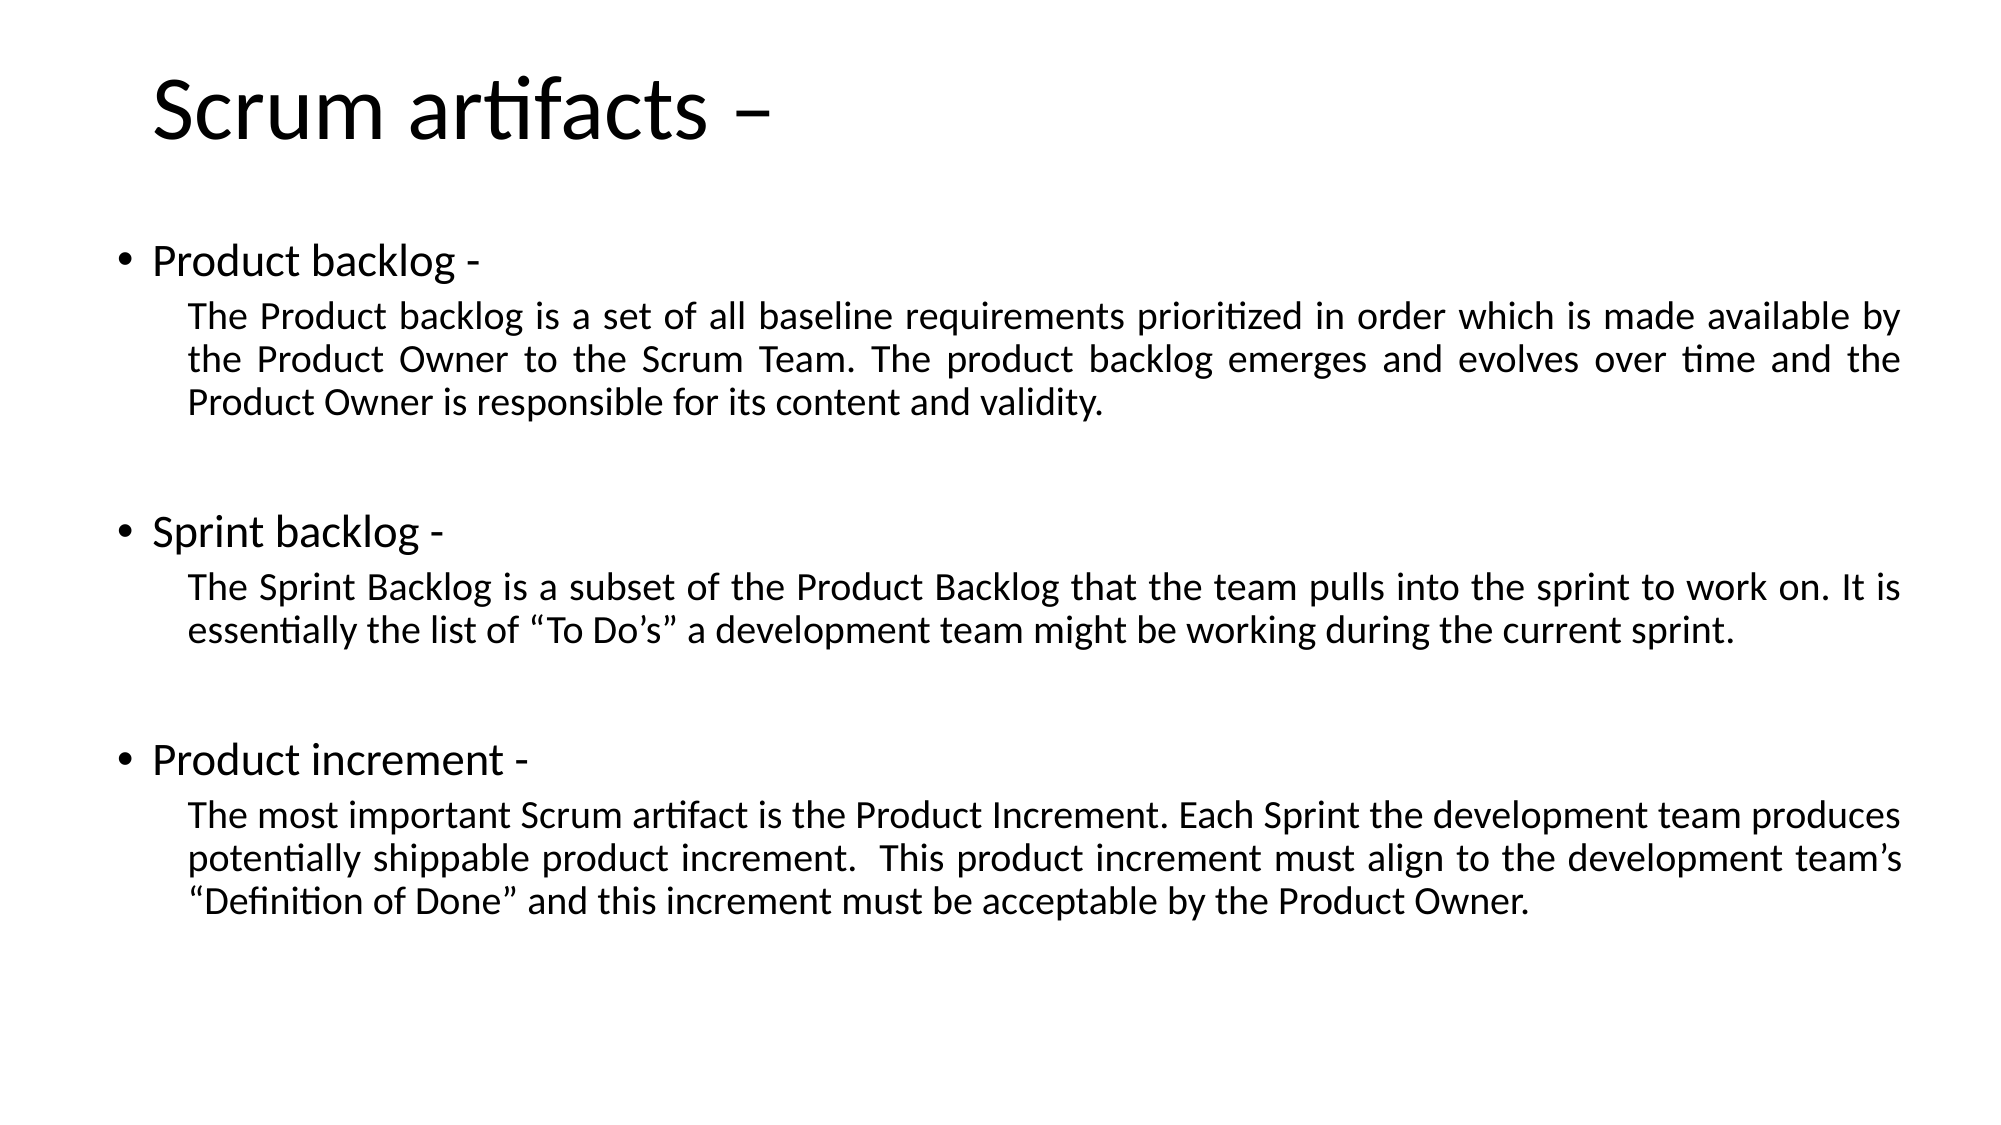

# Scrum artifacts –
Product backlog -
The Product backlog is a set of all baseline requirements prioritized in order which is made available by the Product Owner to the Scrum Team. The product backlog emerges and evolves over time and the Product Owner is responsible for its content and validity.

Sprint backlog -
The Sprint Backlog is a subset of the Product Backlog that the team pulls into the sprint to work on. It is essentially the list of “To Do’s” a development team might be working during the current sprint.

Product increment -
The most important Scrum artifact is the Product Increment. Each Sprint the development team produces potentially shippable product increment.  This product increment must align to the development team’s “Definition of Done” and this increment must be acceptable by the Product Owner.